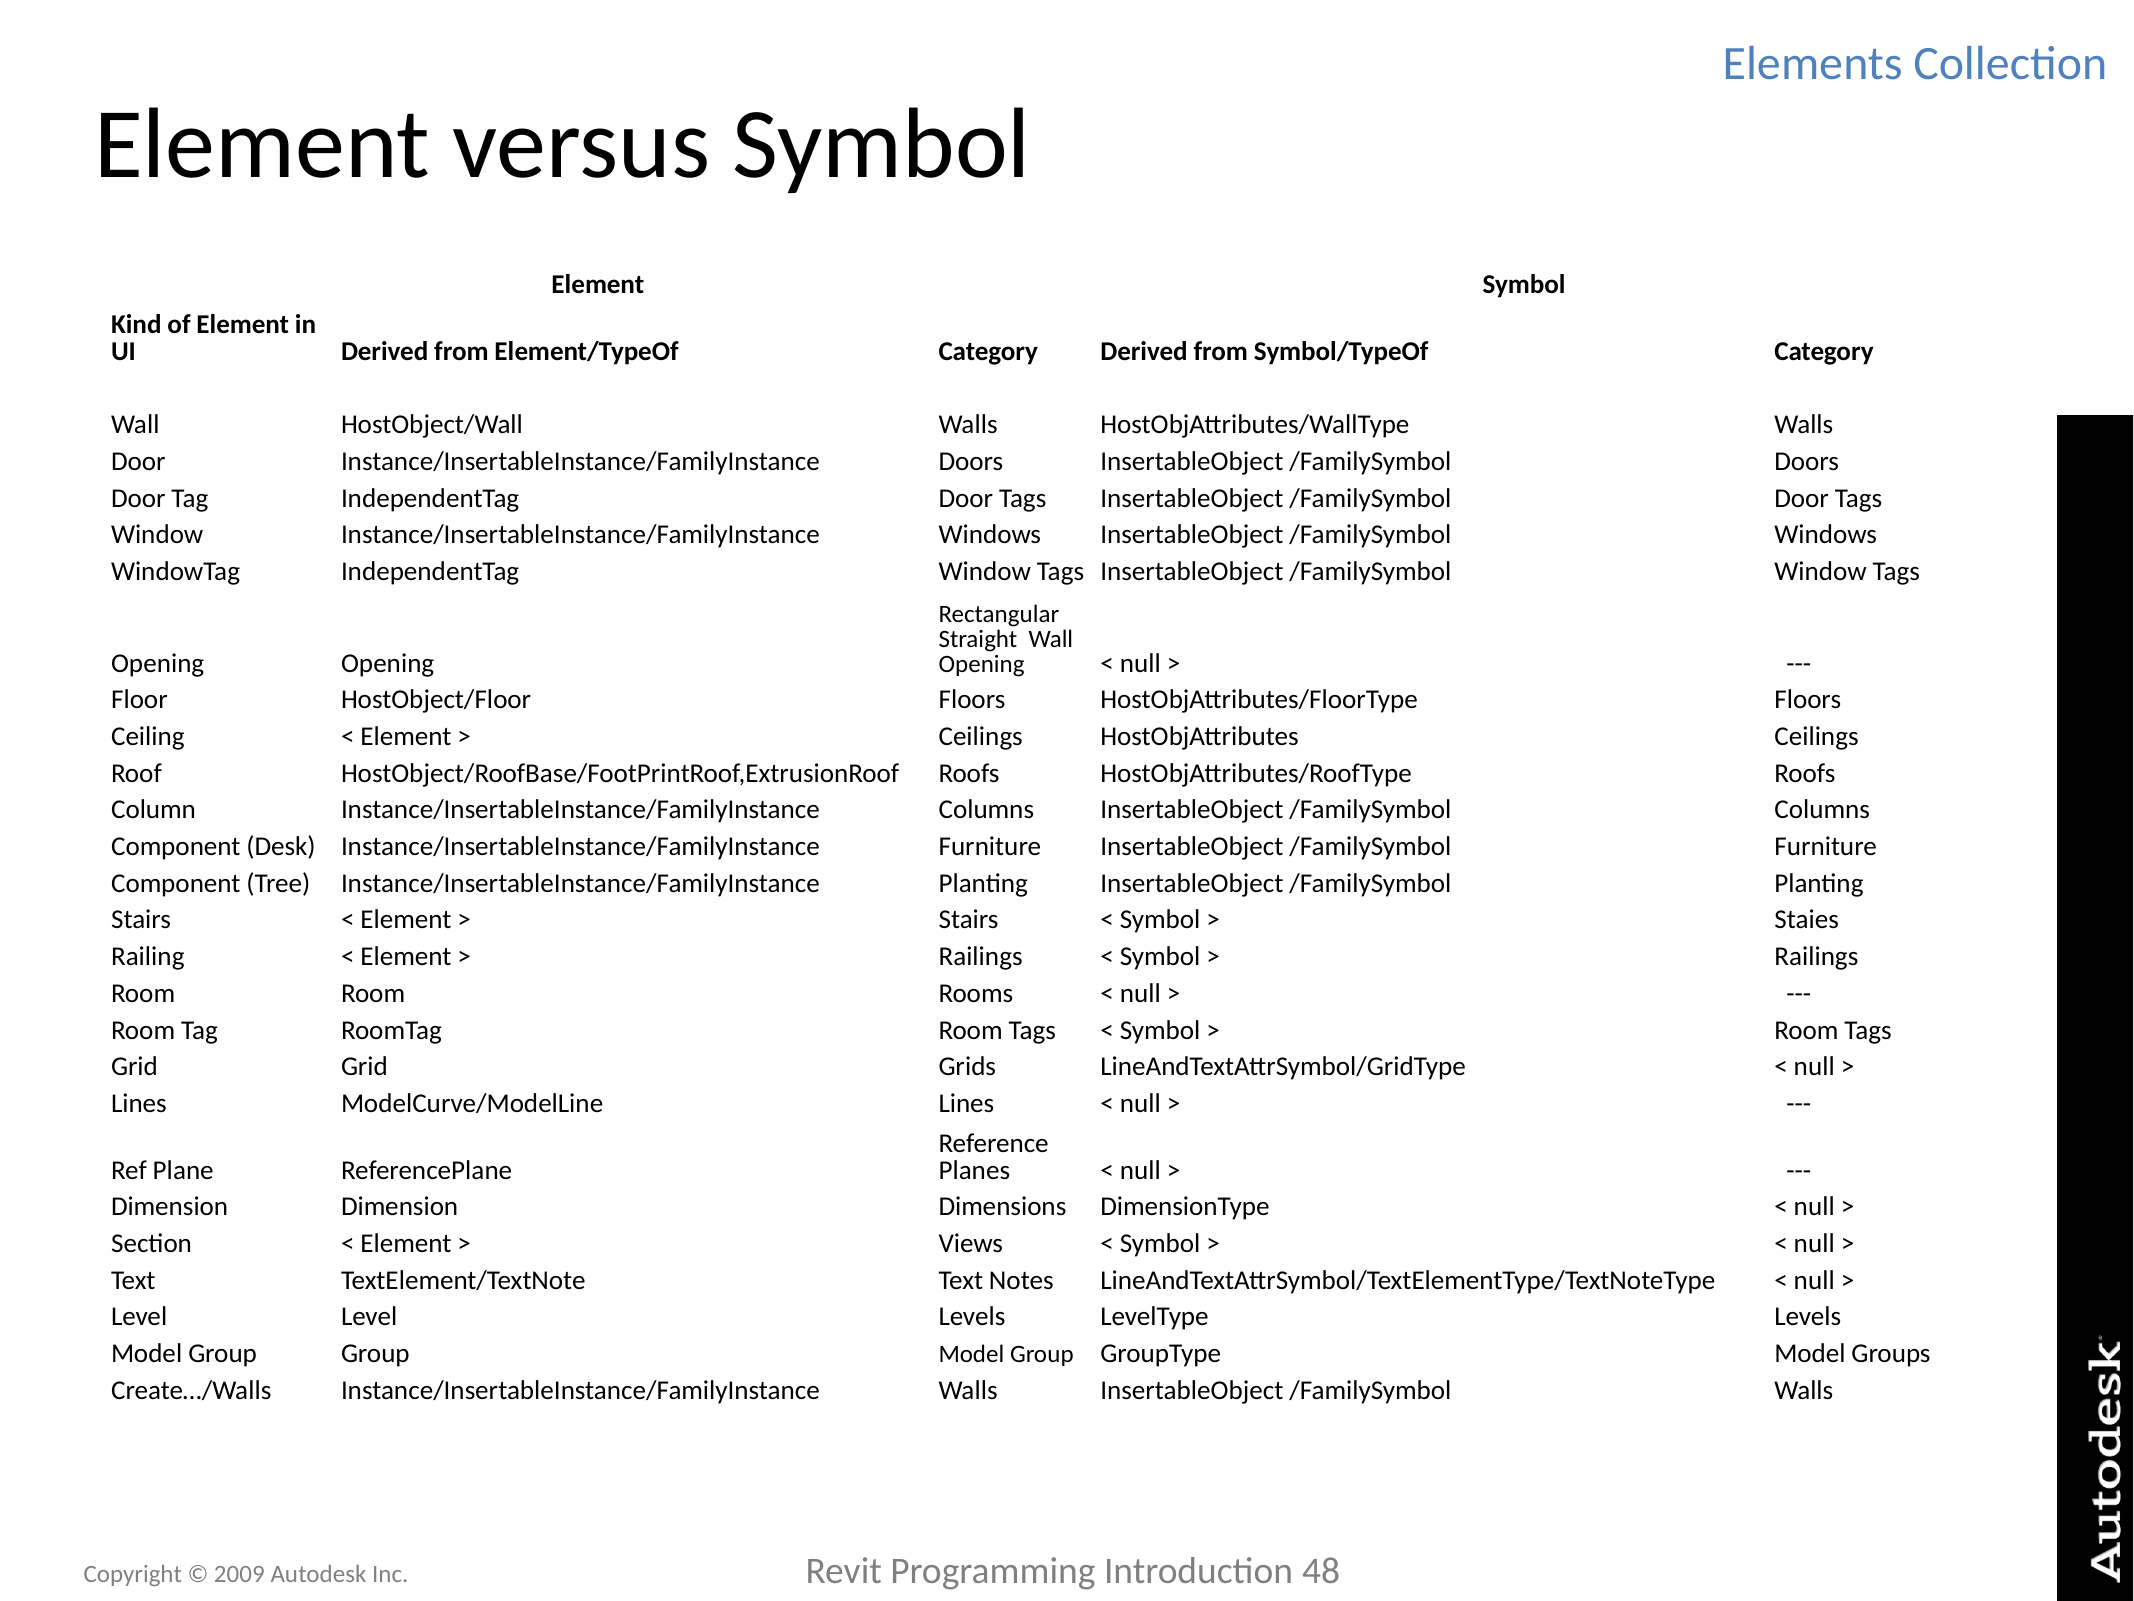

Elements Collection
# Element versus Symbol

| Element |  |  |  | Symbol |  |
| --- | --- | --- | --- | --- | --- |
| Kind of Element in UI | Derived from Element/TypeOf | Category |  | Derived from Symbol/TypeOf | Category |
|  |  |  |  |  |  |
| Wall | HostObject/Wall | Walls |  | HostObjAttributes/WallType | Walls |
| Door | Instance/InsertableInstance/FamilyInstance | Doors |  | InsertableObject /FamilySymbol | Doors |
| Door Tag | IndependentTag | Door Tags |  | InsertableObject /FamilySymbol | Door Tags |
| Window | Instance/InsertableInstance/FamilyInstance | Windows |  | InsertableObject /FamilySymbol | Windows |
| WindowTag | IndependentTag | Window Tags |  | InsertableObject /FamilySymbol | Window Tags |
| Opening | Opening | Rectangular Straight Wall Opening |  | < null > | --- |
| Floor | HostObject/Floor | Floors |  | HostObjAttributes/FloorType | Floors |
| Ceiling | < Element > | Ceilings |  | HostObjAttributes | Ceilings |
| Roof | HostObject/RoofBase/FootPrintRoof,ExtrusionRoof | Roofs |  | HostObjAttributes/RoofType | Roofs |
| Column | Instance/InsertableInstance/FamilyInstance | Columns |  | InsertableObject /FamilySymbol | Columns |
| Component (Desk) | Instance/InsertableInstance/FamilyInstance | Furniture |  | InsertableObject /FamilySymbol | Furniture |
| Component (Tree) | Instance/InsertableInstance/FamilyInstance | Planting |  | InsertableObject /FamilySymbol | Planting |
| Stairs | < Element > | Stairs |  | < Symbol > | Staies |
| Railing | < Element > | Railings |  | < Symbol > | Railings |
| Room | Room | Rooms |  | < null > | --- |
| Room Tag | RoomTag | Room Tags |  | < Symbol > | Room Tags |
| Grid | Grid | Grids |  | LineAndTextAttrSymbol/GridType | < null > |
| Lines | ModelCurve/ModelLine | Lines |  | < null > | --- |
| Ref Plane | ReferencePlane | Reference Planes |  | < null > | --- |
| Dimension | Dimension | Dimensions |  | DimensionType | < null > |
| Section | < Element > | Views |  | < Symbol > | < null > |
| Text | TextElement/TextNote | Text Notes |  | LineAndTextAttrSymbol/TextElementType/TextNoteType | < null > |
| Level | Level | Levels |  | LevelType | Levels |
| Model Group | Group | Model Group |  | GroupType | Model Groups |
| Create…/Walls | Instance/InsertableInstance/FamilyInstance | Walls |  | InsertableObject /FamilySymbol | Walls |